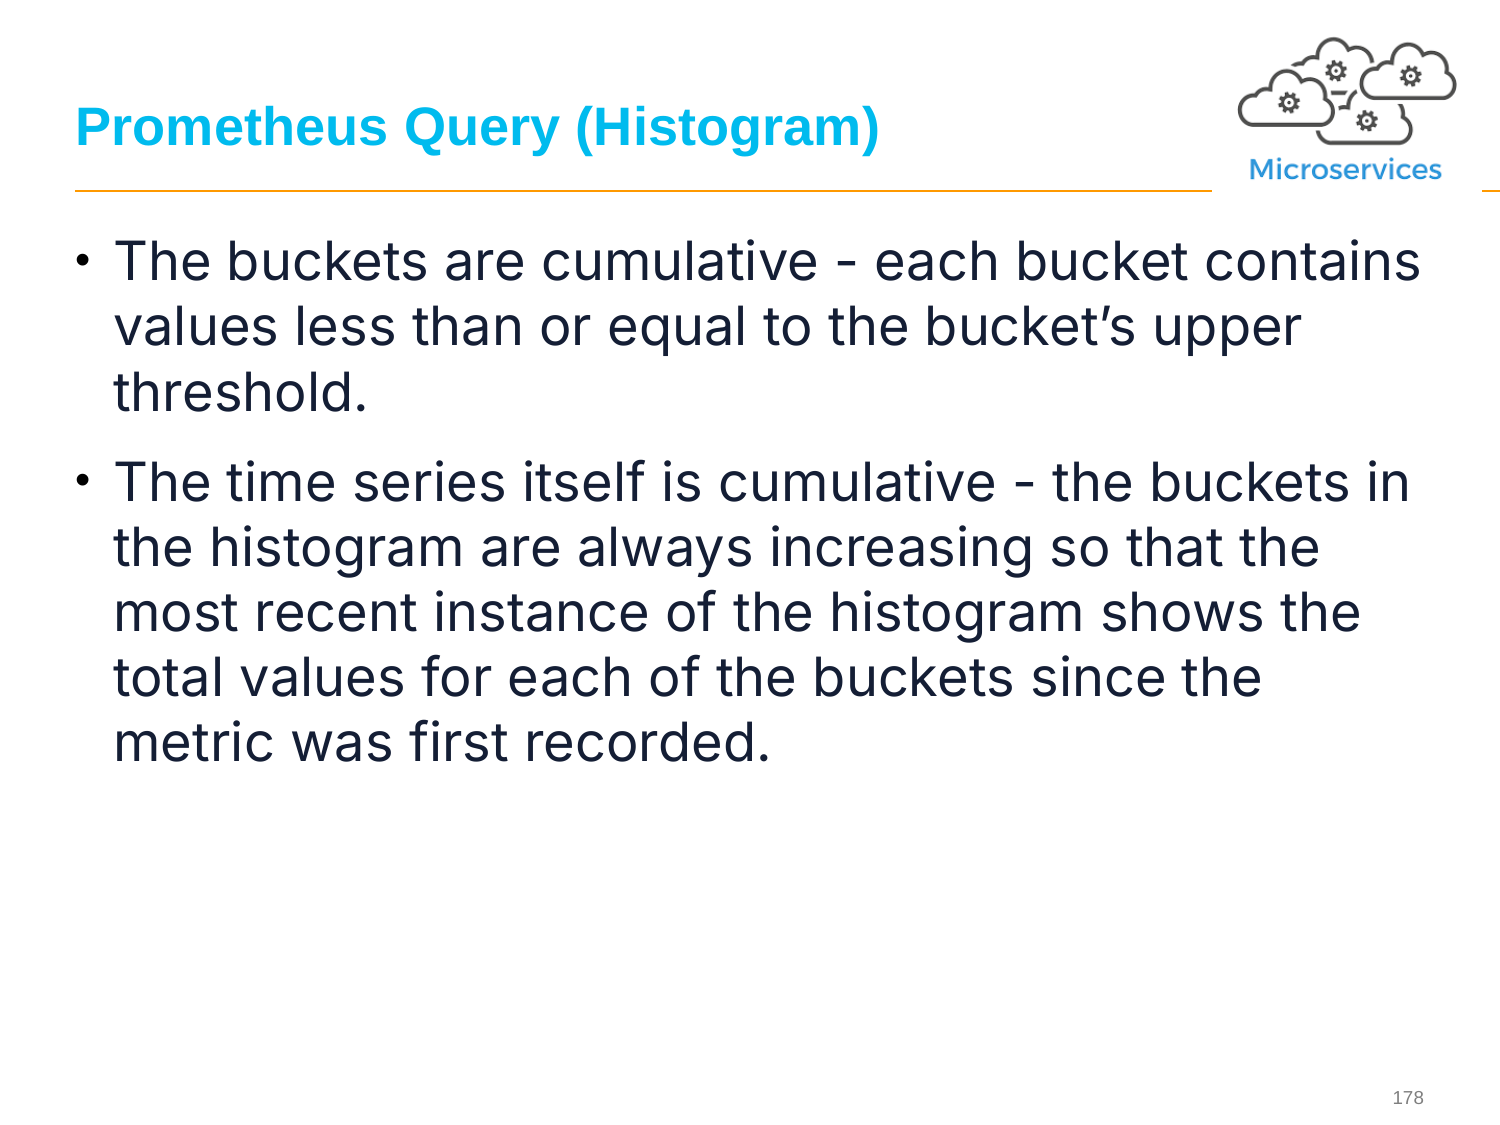

# Prometheus Query (Histogram)
The buckets are cumulative - each bucket contains values less than or equal to the bucket’s upper threshold.
The time series itself is cumulative - the buckets in the histogram are always increasing so that the most recent instance of the histogram shows the total values for each of the buckets since the metric was first recorded.